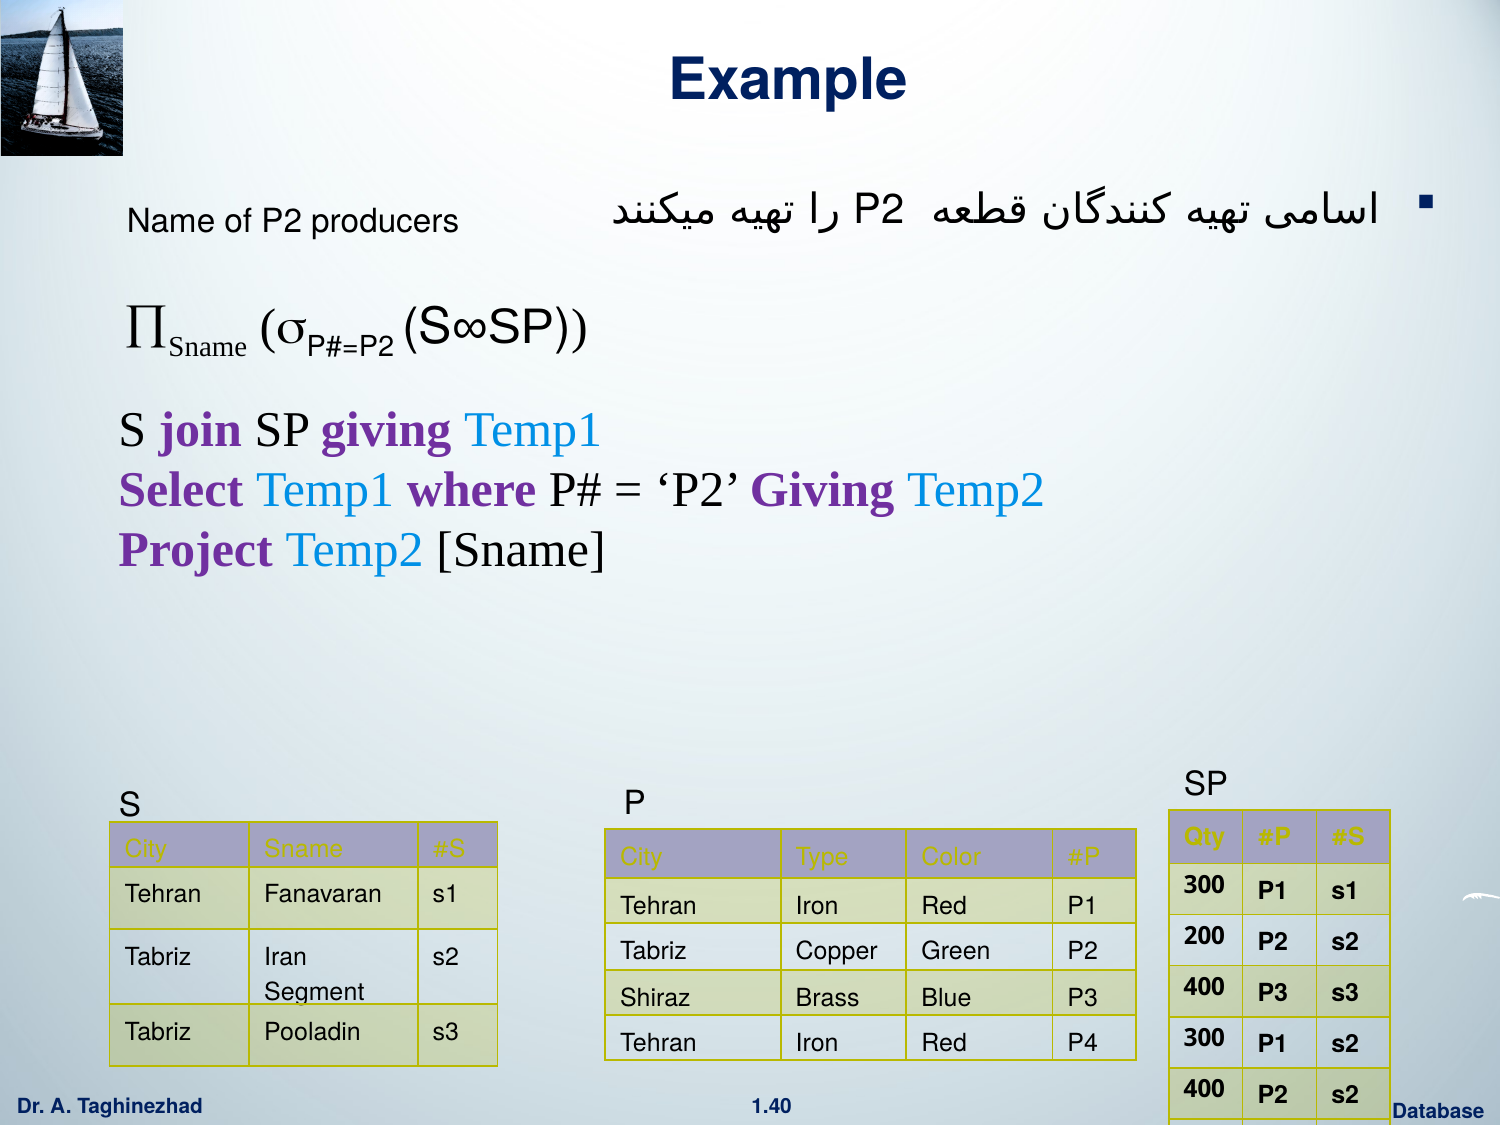

# Example
اسامی تهیه کنندگان قطعه  P2 را تهیه میکنند

Name of P2 producers
∏Sname (σP#=P2 (S∞SP))
S join SP giving Temp1
Select Temp1 where P# = ‘P2’ Giving Temp2
Project Temp2 [Sname]
SP
P
S
| Qty | P# | S# |
| --- | --- | --- |
| 300 | P1 | s1 |
| 200 | P2 | s2 |
| 400 | P3 | s3 |
| 300 | P1 | s2 |
| 400 | P2 | s2 |
| 200 | P2 | s3 |
| City | Sname | S# |
| --- | --- | --- |
| Tehran | Fanavaran | s1 |
| Tabriz | Iran Segment | s2 |
| Tabriz | Pooladin | s3 |
| City | Type | Color | P# |
| --- | --- | --- | --- |
| Tehran | Iron | Red | P1 |
| Tabriz | Copper | Green | P2 |
| Shiraz | Brass | Blue | P3 |
| Tehran | Iron | Red | P4 |